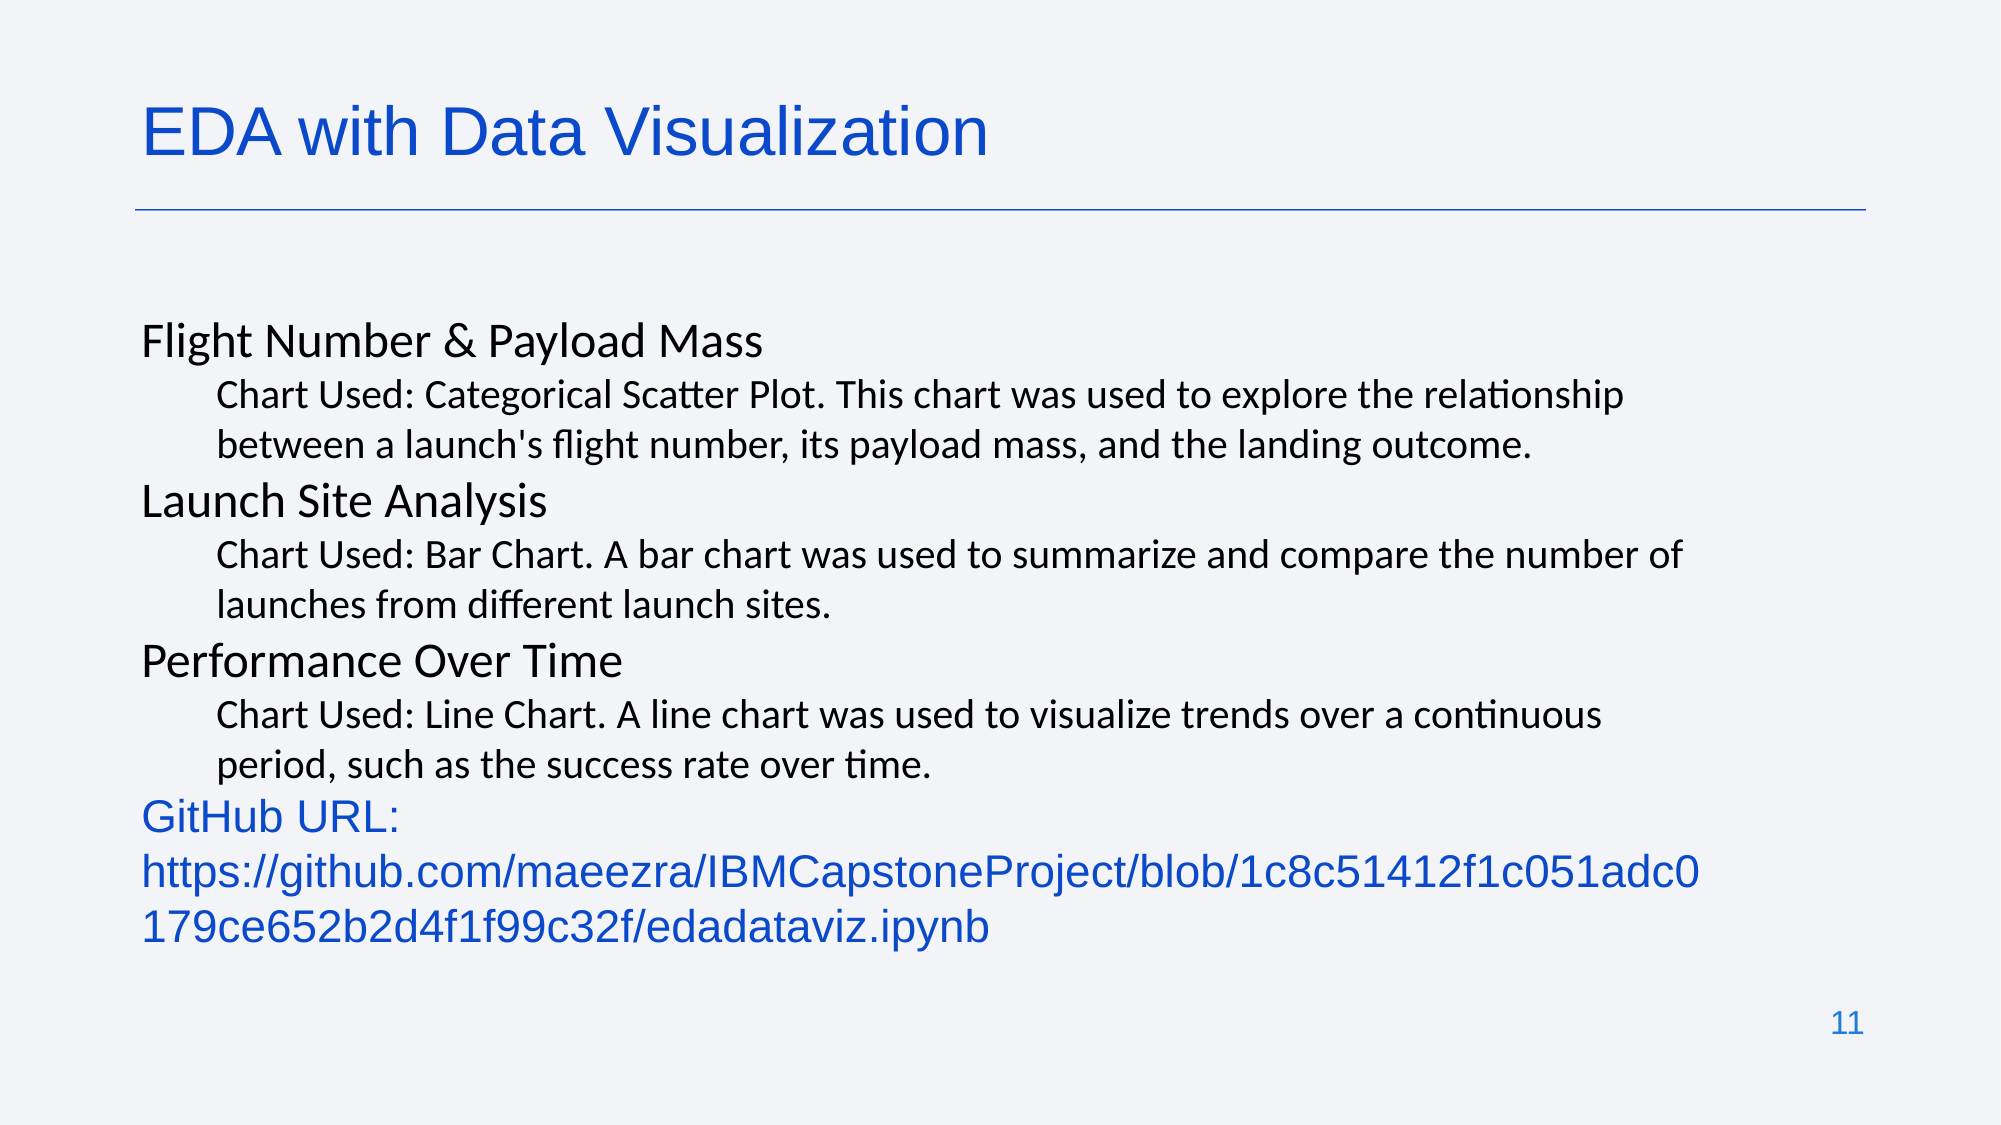

EDA with Data Visualization
Flight Number & Payload Mass
Chart Used: Categorical Scatter Plot. This chart was used to explore the relationship between a launch's flight number, its payload mass, and the landing outcome.
Launch Site Analysis
Chart Used: Bar Chart. A bar chart was used to summarize and compare the number of launches from different launch sites.
Performance Over Time
Chart Used: Line Chart. A line chart was used to visualize trends over a continuous period, such as the success rate over time.
GitHub URL: https://github.com/maeezra/IBMCapstoneProject/blob/1c8c51412f1c051adc0179ce652b2d4f1f99c32f/edadataviz.ipynb
11